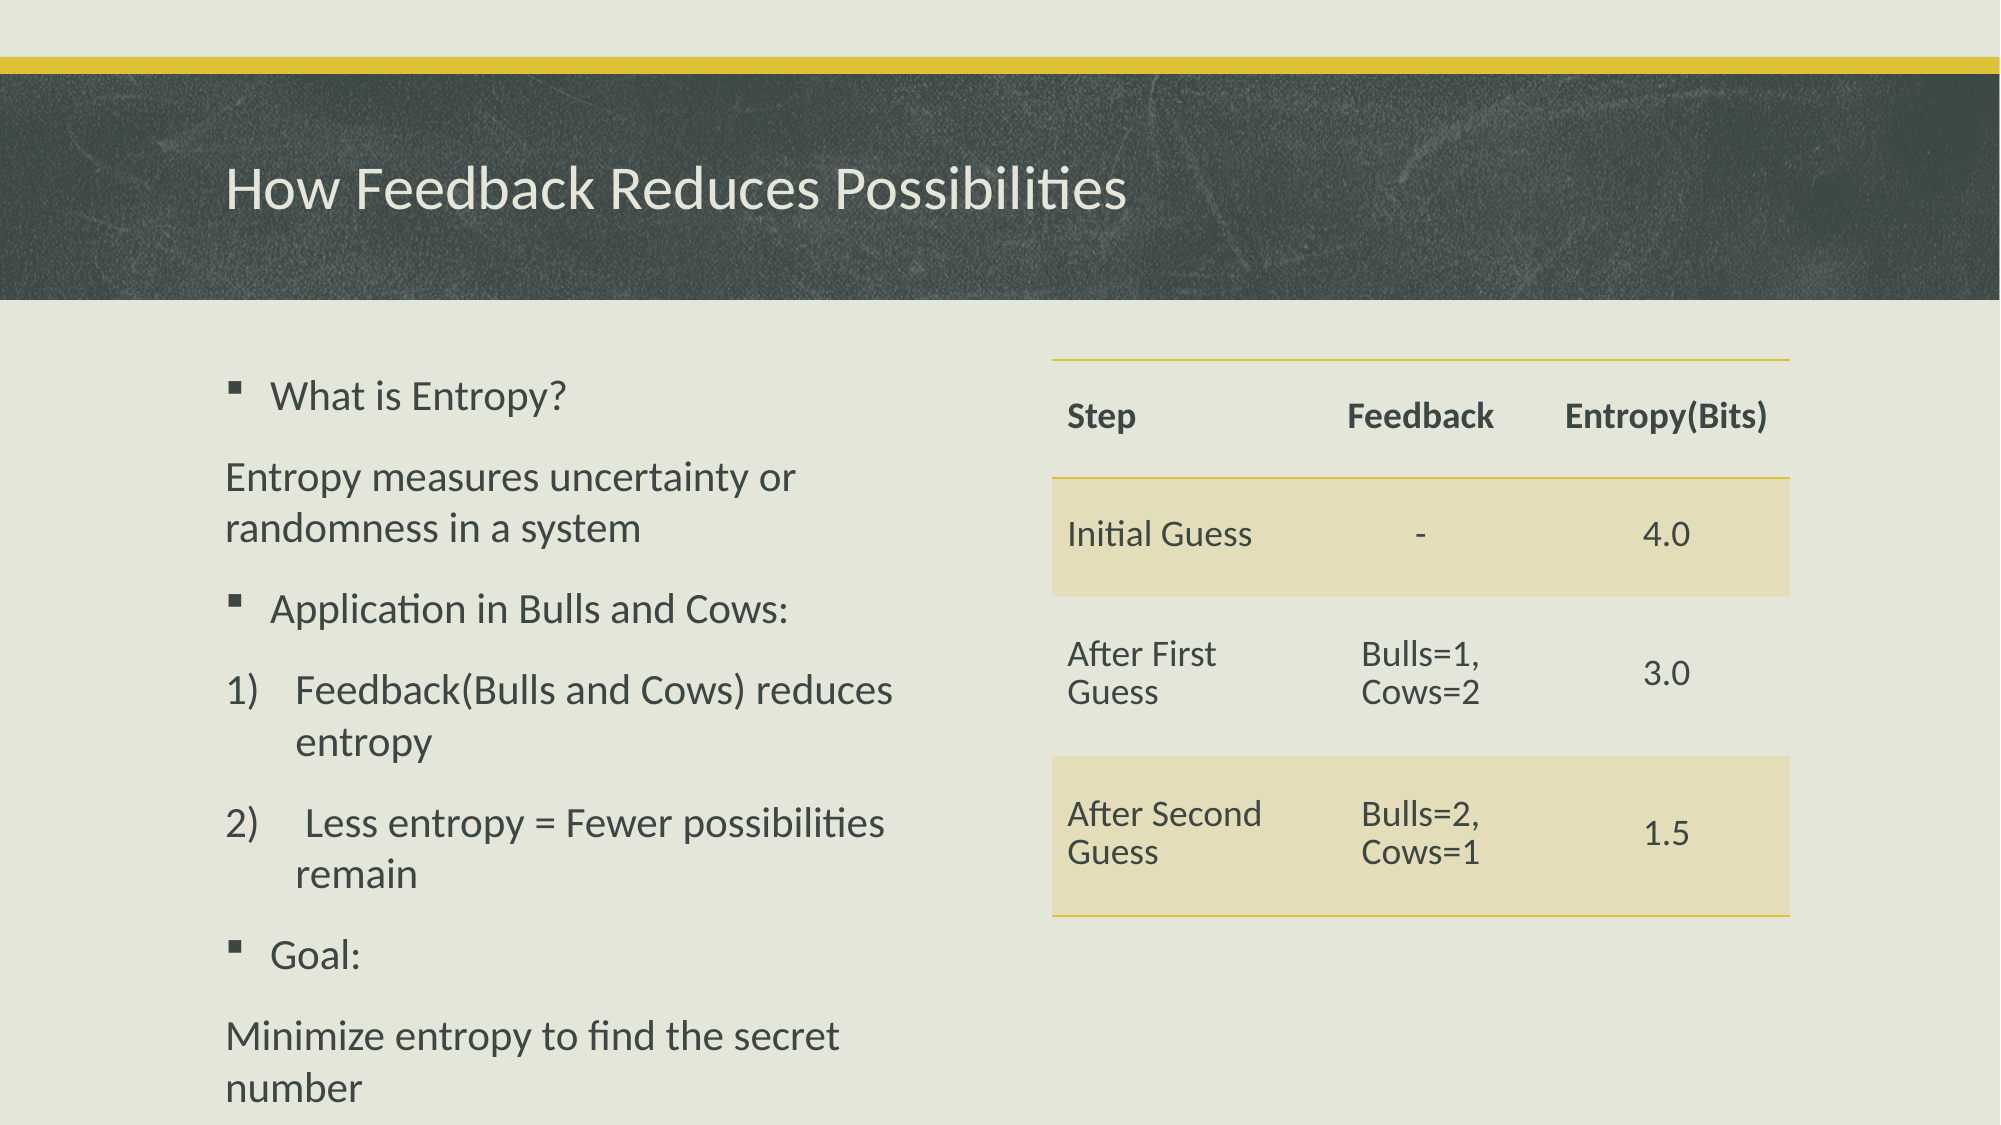

# How Feedback Reduces Possibilities
| Step | Feedback | Entropy(Bits) |
| --- | --- | --- |
| Initial Guess | - | 4.0 |
| After First Guess | Bulls=1, Cows=2 | 3.0 |
| After Second Guess | Bulls=2, Cows=1 | 1.5 |
 What is Entropy?
Entropy measures uncertainty or randomness in a system
 Application in Bulls and Cows:
Feedback(Bulls and Cows) reduces entropy
 Less entropy = Fewer possibilities remain
 Goal:
Minimize entropy to find the secret number